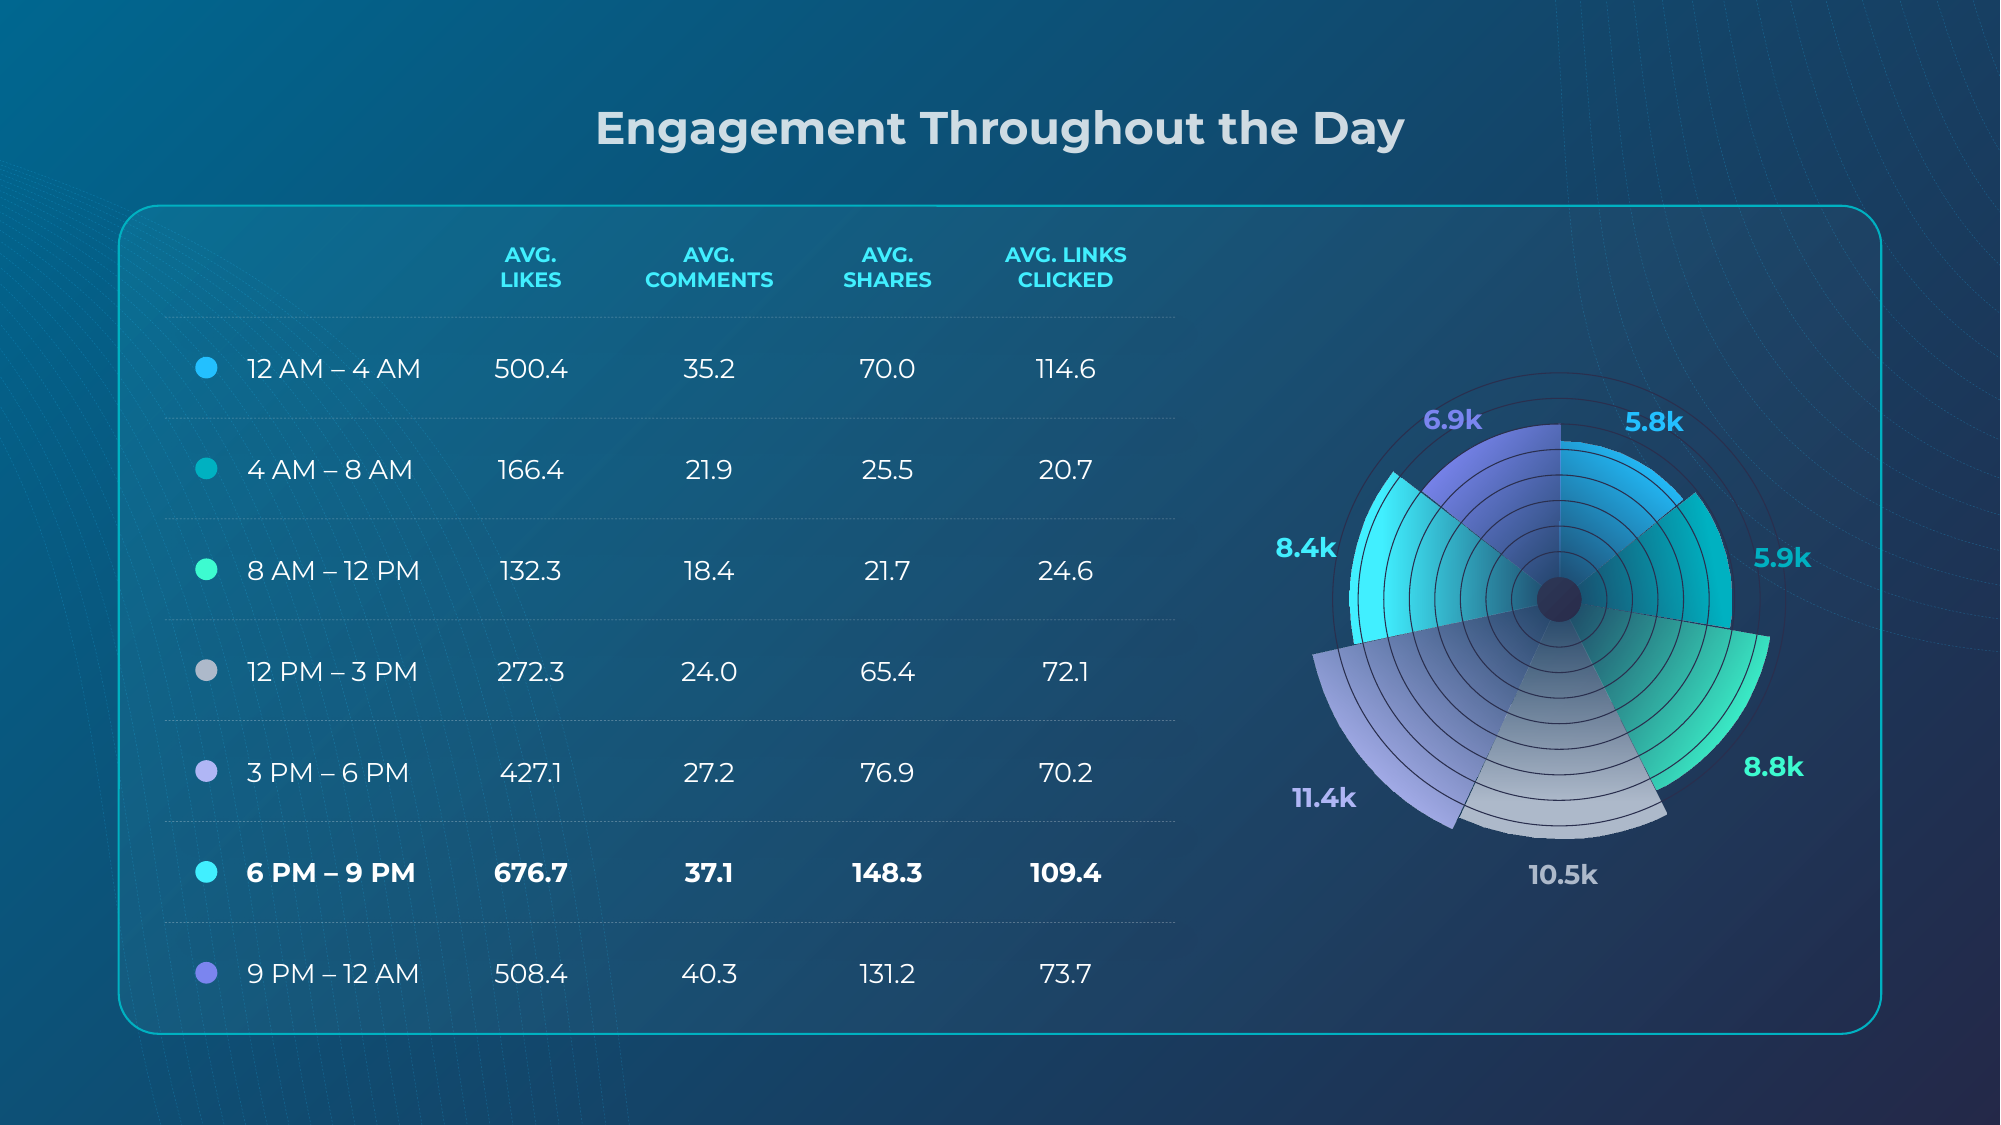

Engagement Throughout the Day

AVG.
LIKES
AVG.
COMMENTS
AVG.
SHARES
AVG. LINKS
CLICKED
12 AM – 4 AM
500.4
35.2
70.0
114.6

6.9k
5.8k
8.4k
5.9k
8.8k
11.4k
10.5k

4 AM – 8 AM
166.4
21.9
25.5
20.7

8 AM – 12 PM
132.3
18.4
21.7
24.6

12 PM – 3 PM
272.3
24.0
65.4
72.1

3 PM – 6 PM
427.1
27.2
76.9
70.2

6 PM – 9 PM
676.7
37.1
148.3
109.4

9 PM – 12 AM
508.4
40.3
131.2
73.7